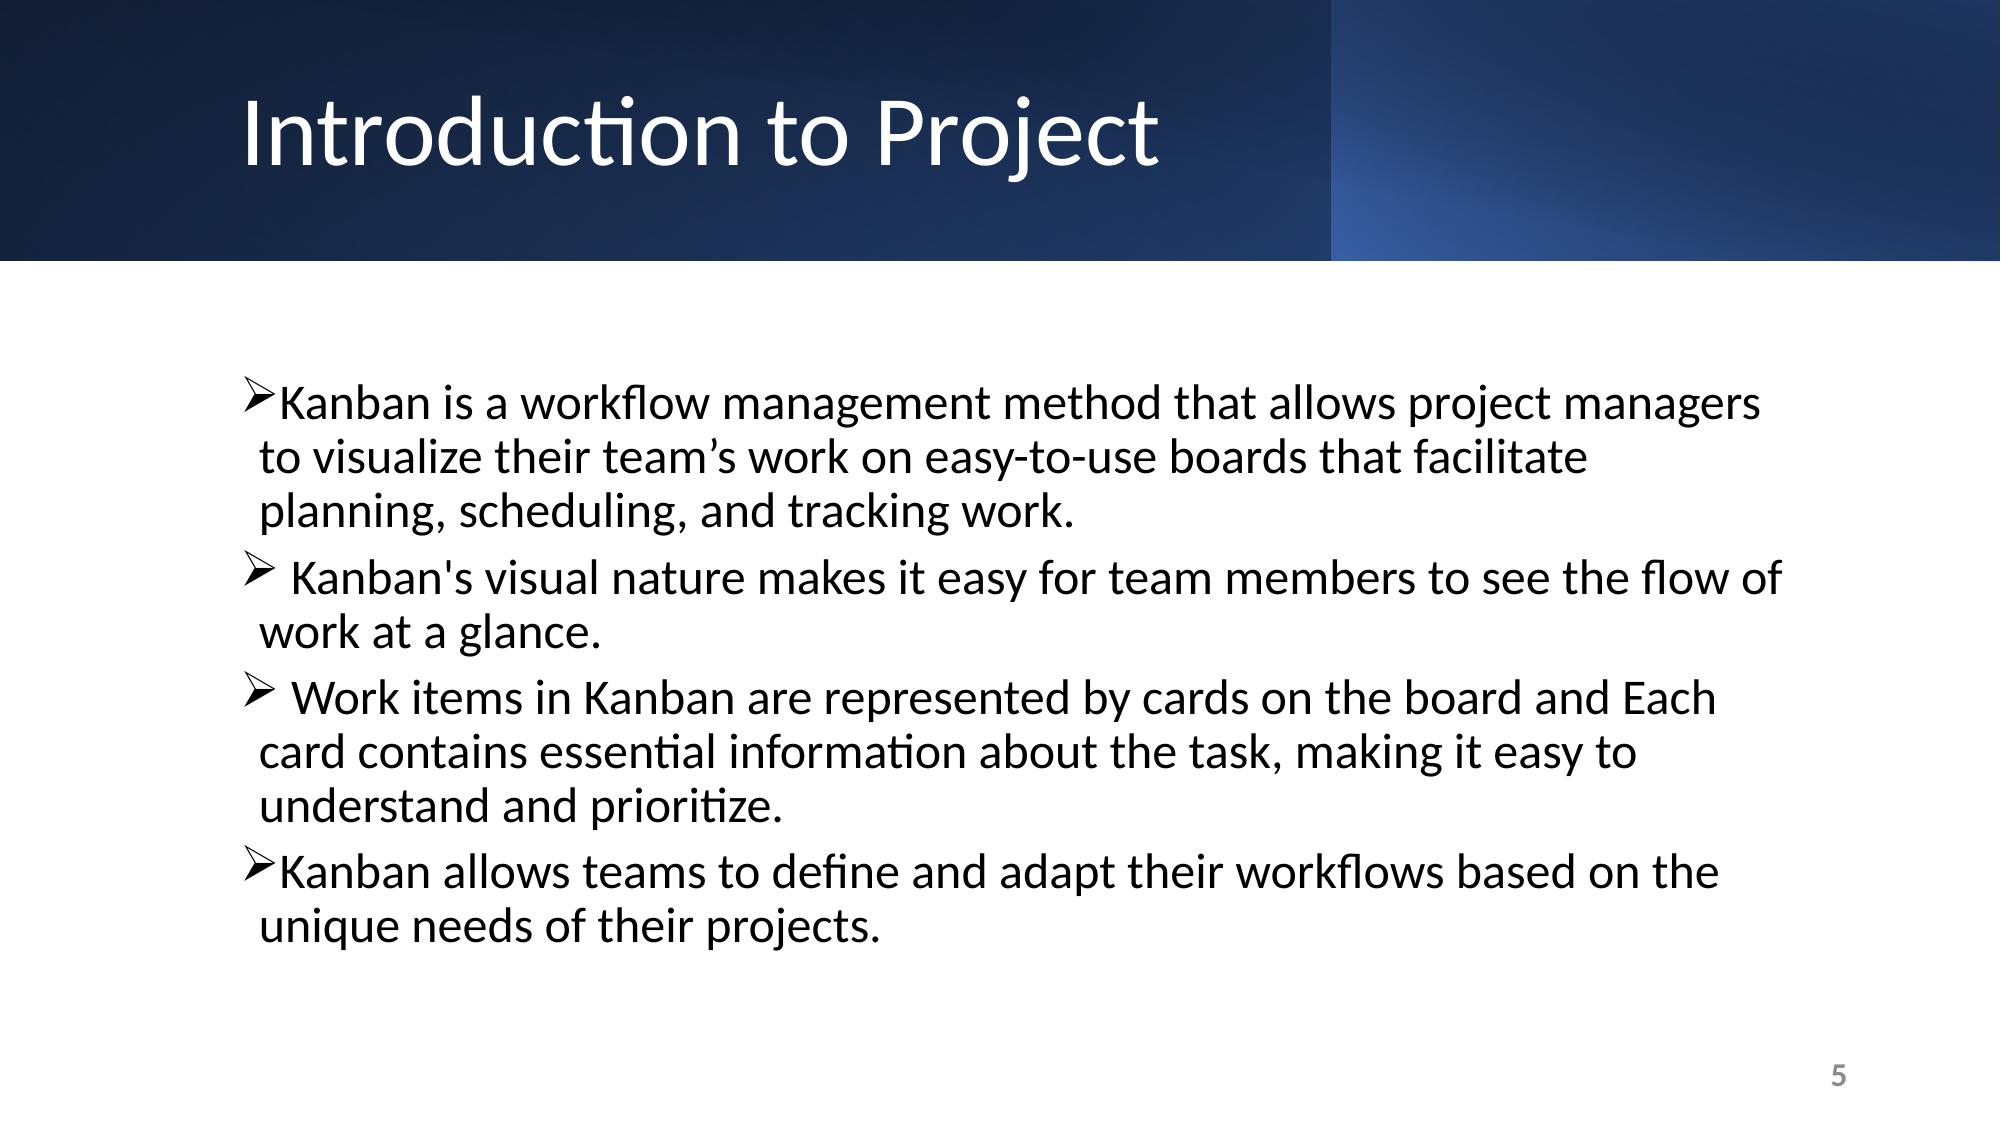

Introduction to Project
Kanban is a workflow management method that allows project managers to visualize their team’s work on easy-to-use boards that facilitate planning, scheduling, and tracking work.
 Kanban's visual nature makes it easy for team members to see the flow of work at a glance.
 Work items in Kanban are represented by cards on the board and Each card contains essential information about the task, making it easy to understand and prioritize.
Kanban allows teams to define and adapt their workflows based on the unique needs of their projects.
5